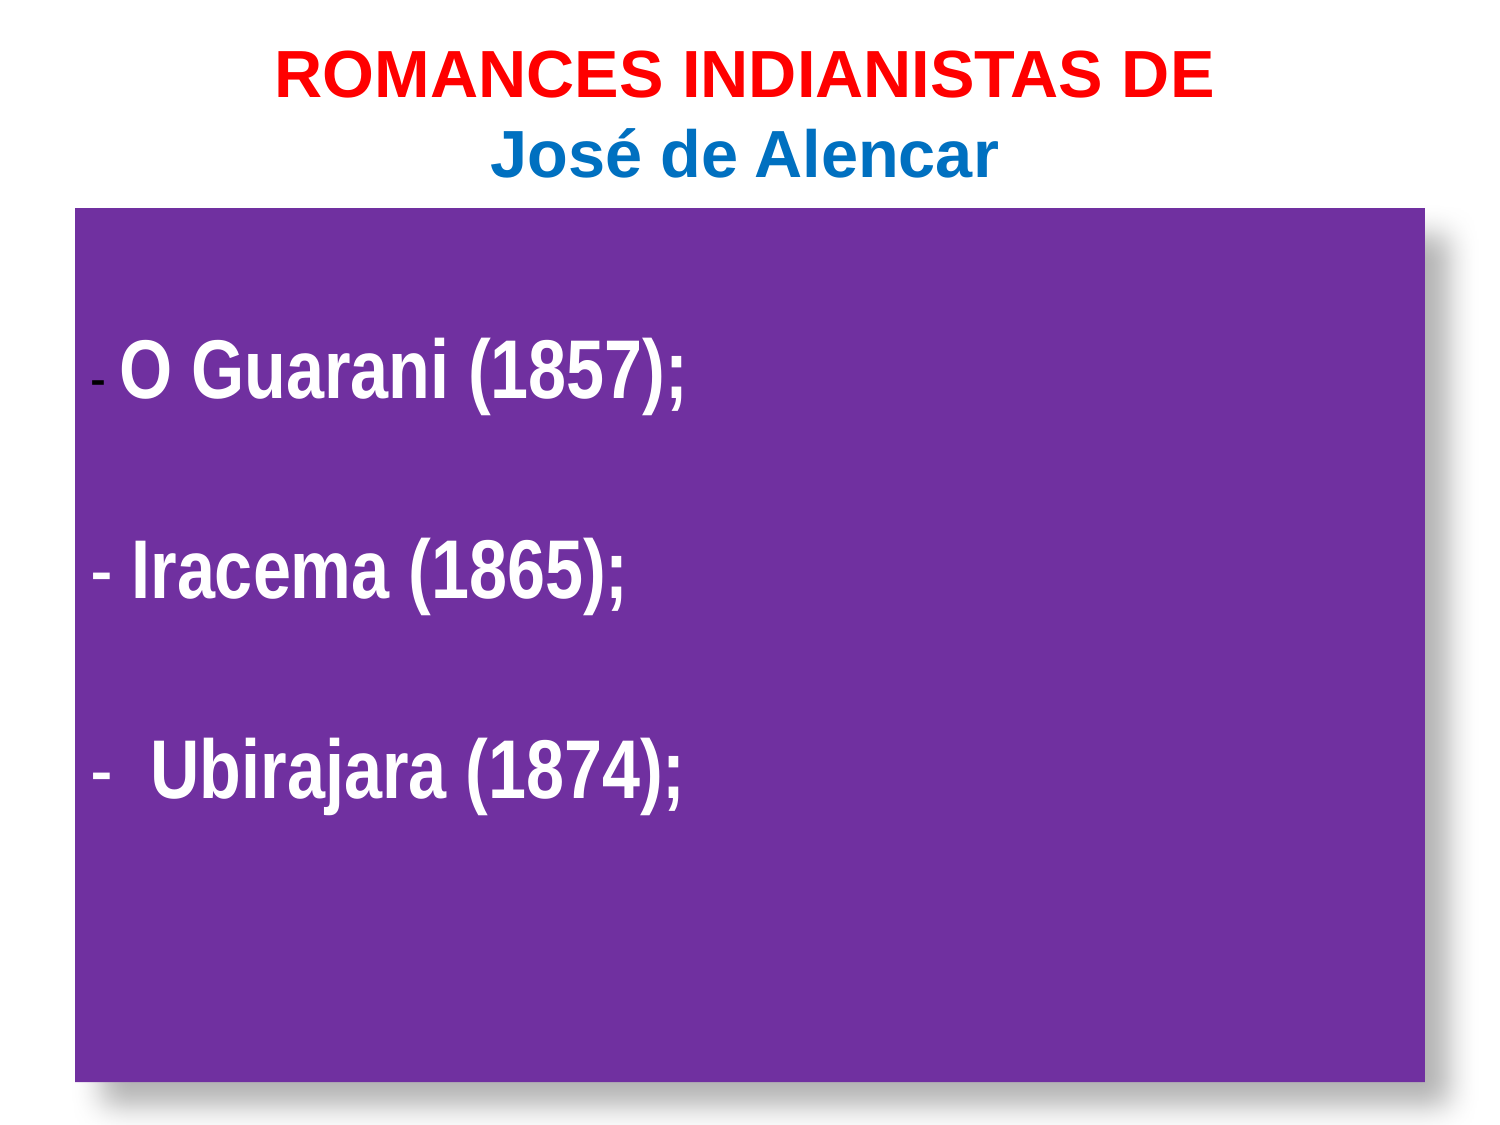

ROMANCES INDIANISTAS DE
José de Alencar
- O Guarani (1857);
- Iracema (1865);
-  Ubirajara (1874);